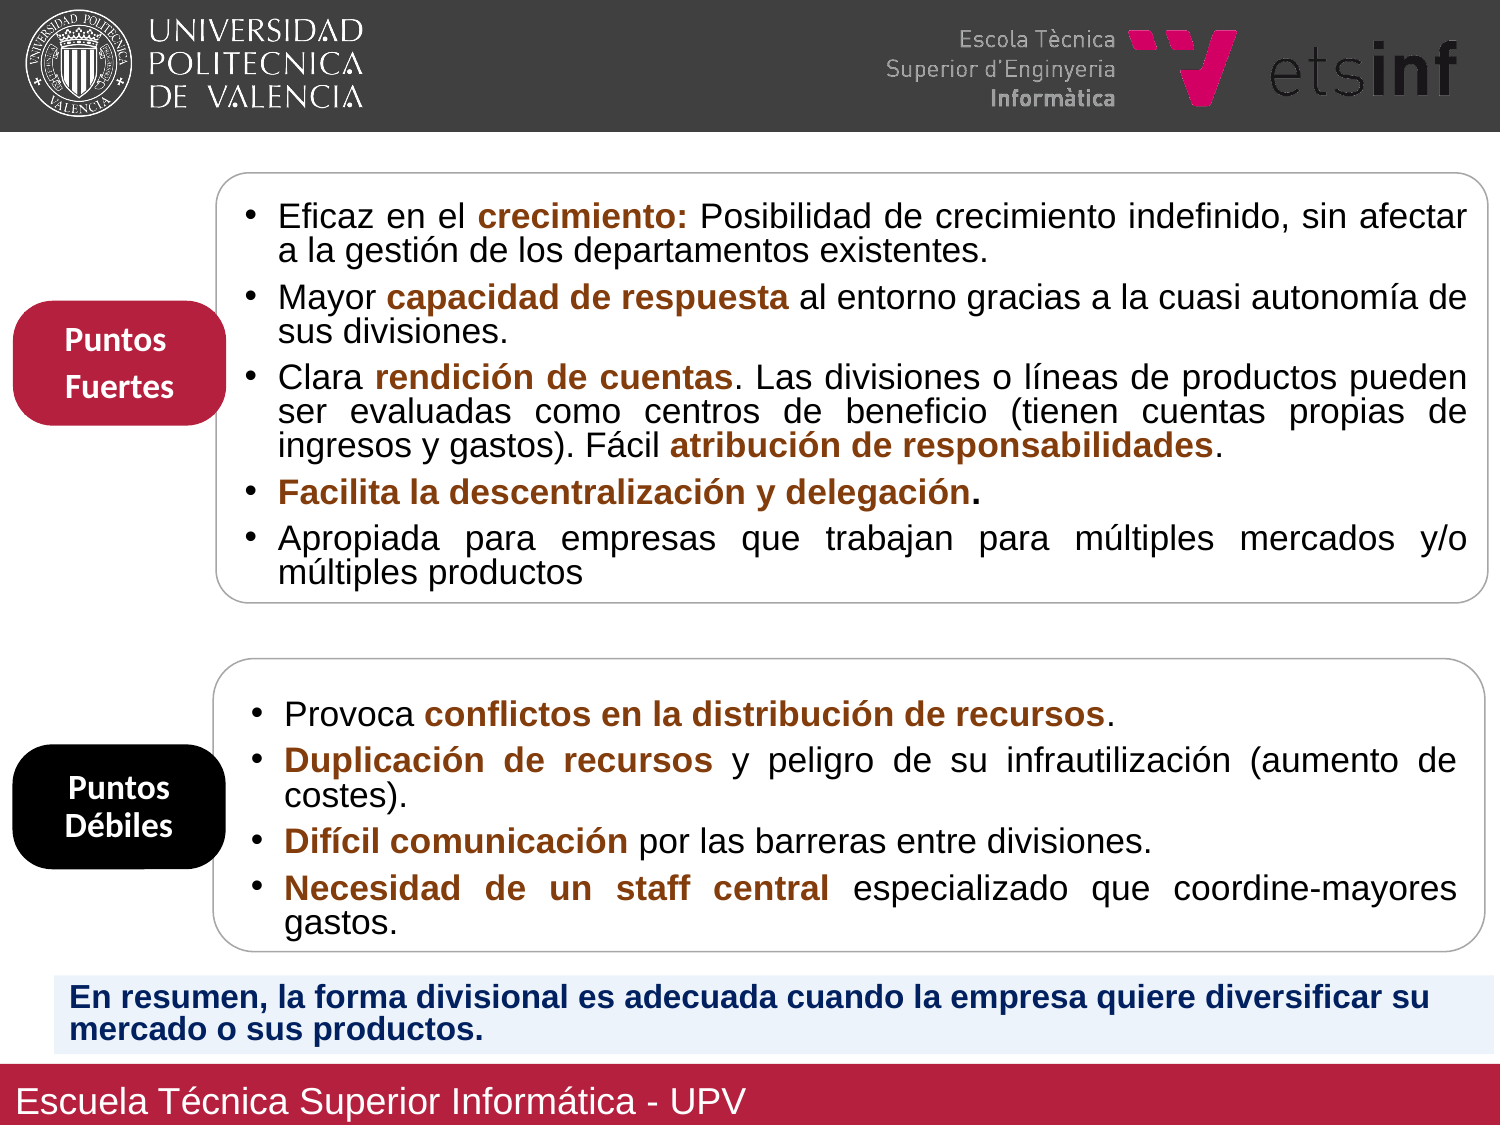

Eficaz en el crecimiento: Posibilidad de crecimiento indefinido, sin afectar a la gestión de los departamentos existentes.
Mayor capacidad de respuesta al entorno gracias a la cuasi autonomía de sus divisiones.
Clara rendición de cuentas. Las divisiones o líneas de productos pueden ser evaluadas como centros de beneficio (tienen cuentas propias de ingresos y gastos). Fácil atribución de responsabilidades.
Facilita la descentralización y delegación.
Apropiada para empresas que trabajan para múltiples mercados y/o múltiples productos

Puntos
Fuertes

Provoca conflictos en la distribución de recursos.
Duplicación de recursos y peligro de su infrautilización (aumento de costes).
Difícil comunicación por las barreras entre divisiones.
Necesidad de un staff central especializado que coordine-mayores gastos.

Puntos Débiles
En resumen, la forma divisional es adecuada cuando la empresa quiere diversificar su mercado o sus productos.